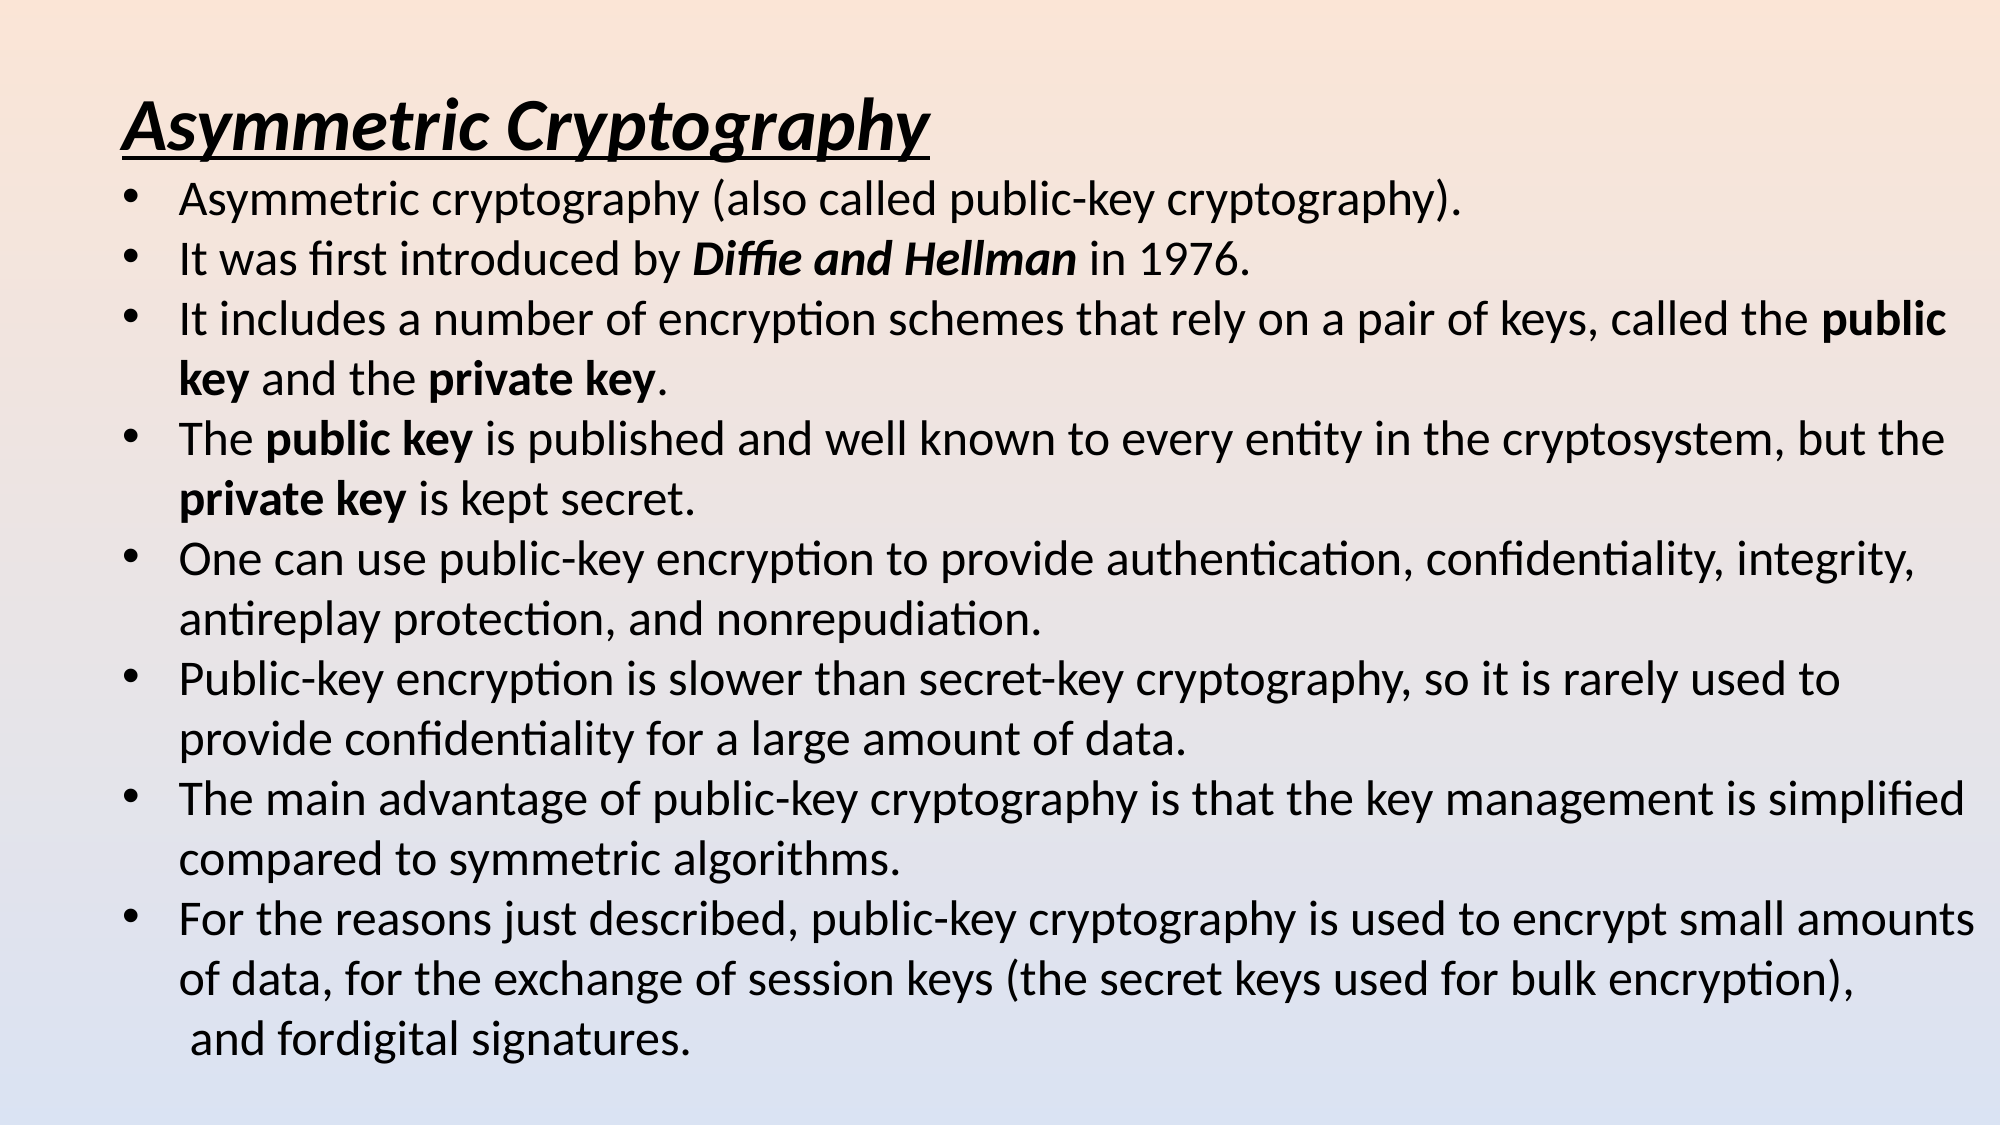

Asymmetric Cryptography
Asymmetric cryptography (also called public-key cryptography).
It was first introduced by Diffie and Hellman in 1976.
It includes a number of encryption schemes that rely on a pair of keys, called the public key and the private key.
The public key is published and well known to every entity in the cryptosystem, but the private key is kept secret.
One can use public-key encryption to provide authentication, confidentiality, integrity,
     antireplay protection, and nonrepudiation.
Public-key encryption is slower than secret-key cryptography, so it is rarely used to provide confidentiality for a large amount of data.
The main advantage of public-key cryptography is that the key management is simplified
     compared to symmetric algorithms.
For the reasons just described, public-key cryptography is used to encrypt small amounts
     of data, for the exchange of session keys (the secret keys used for bulk encryption),
      and fordigital signatures.